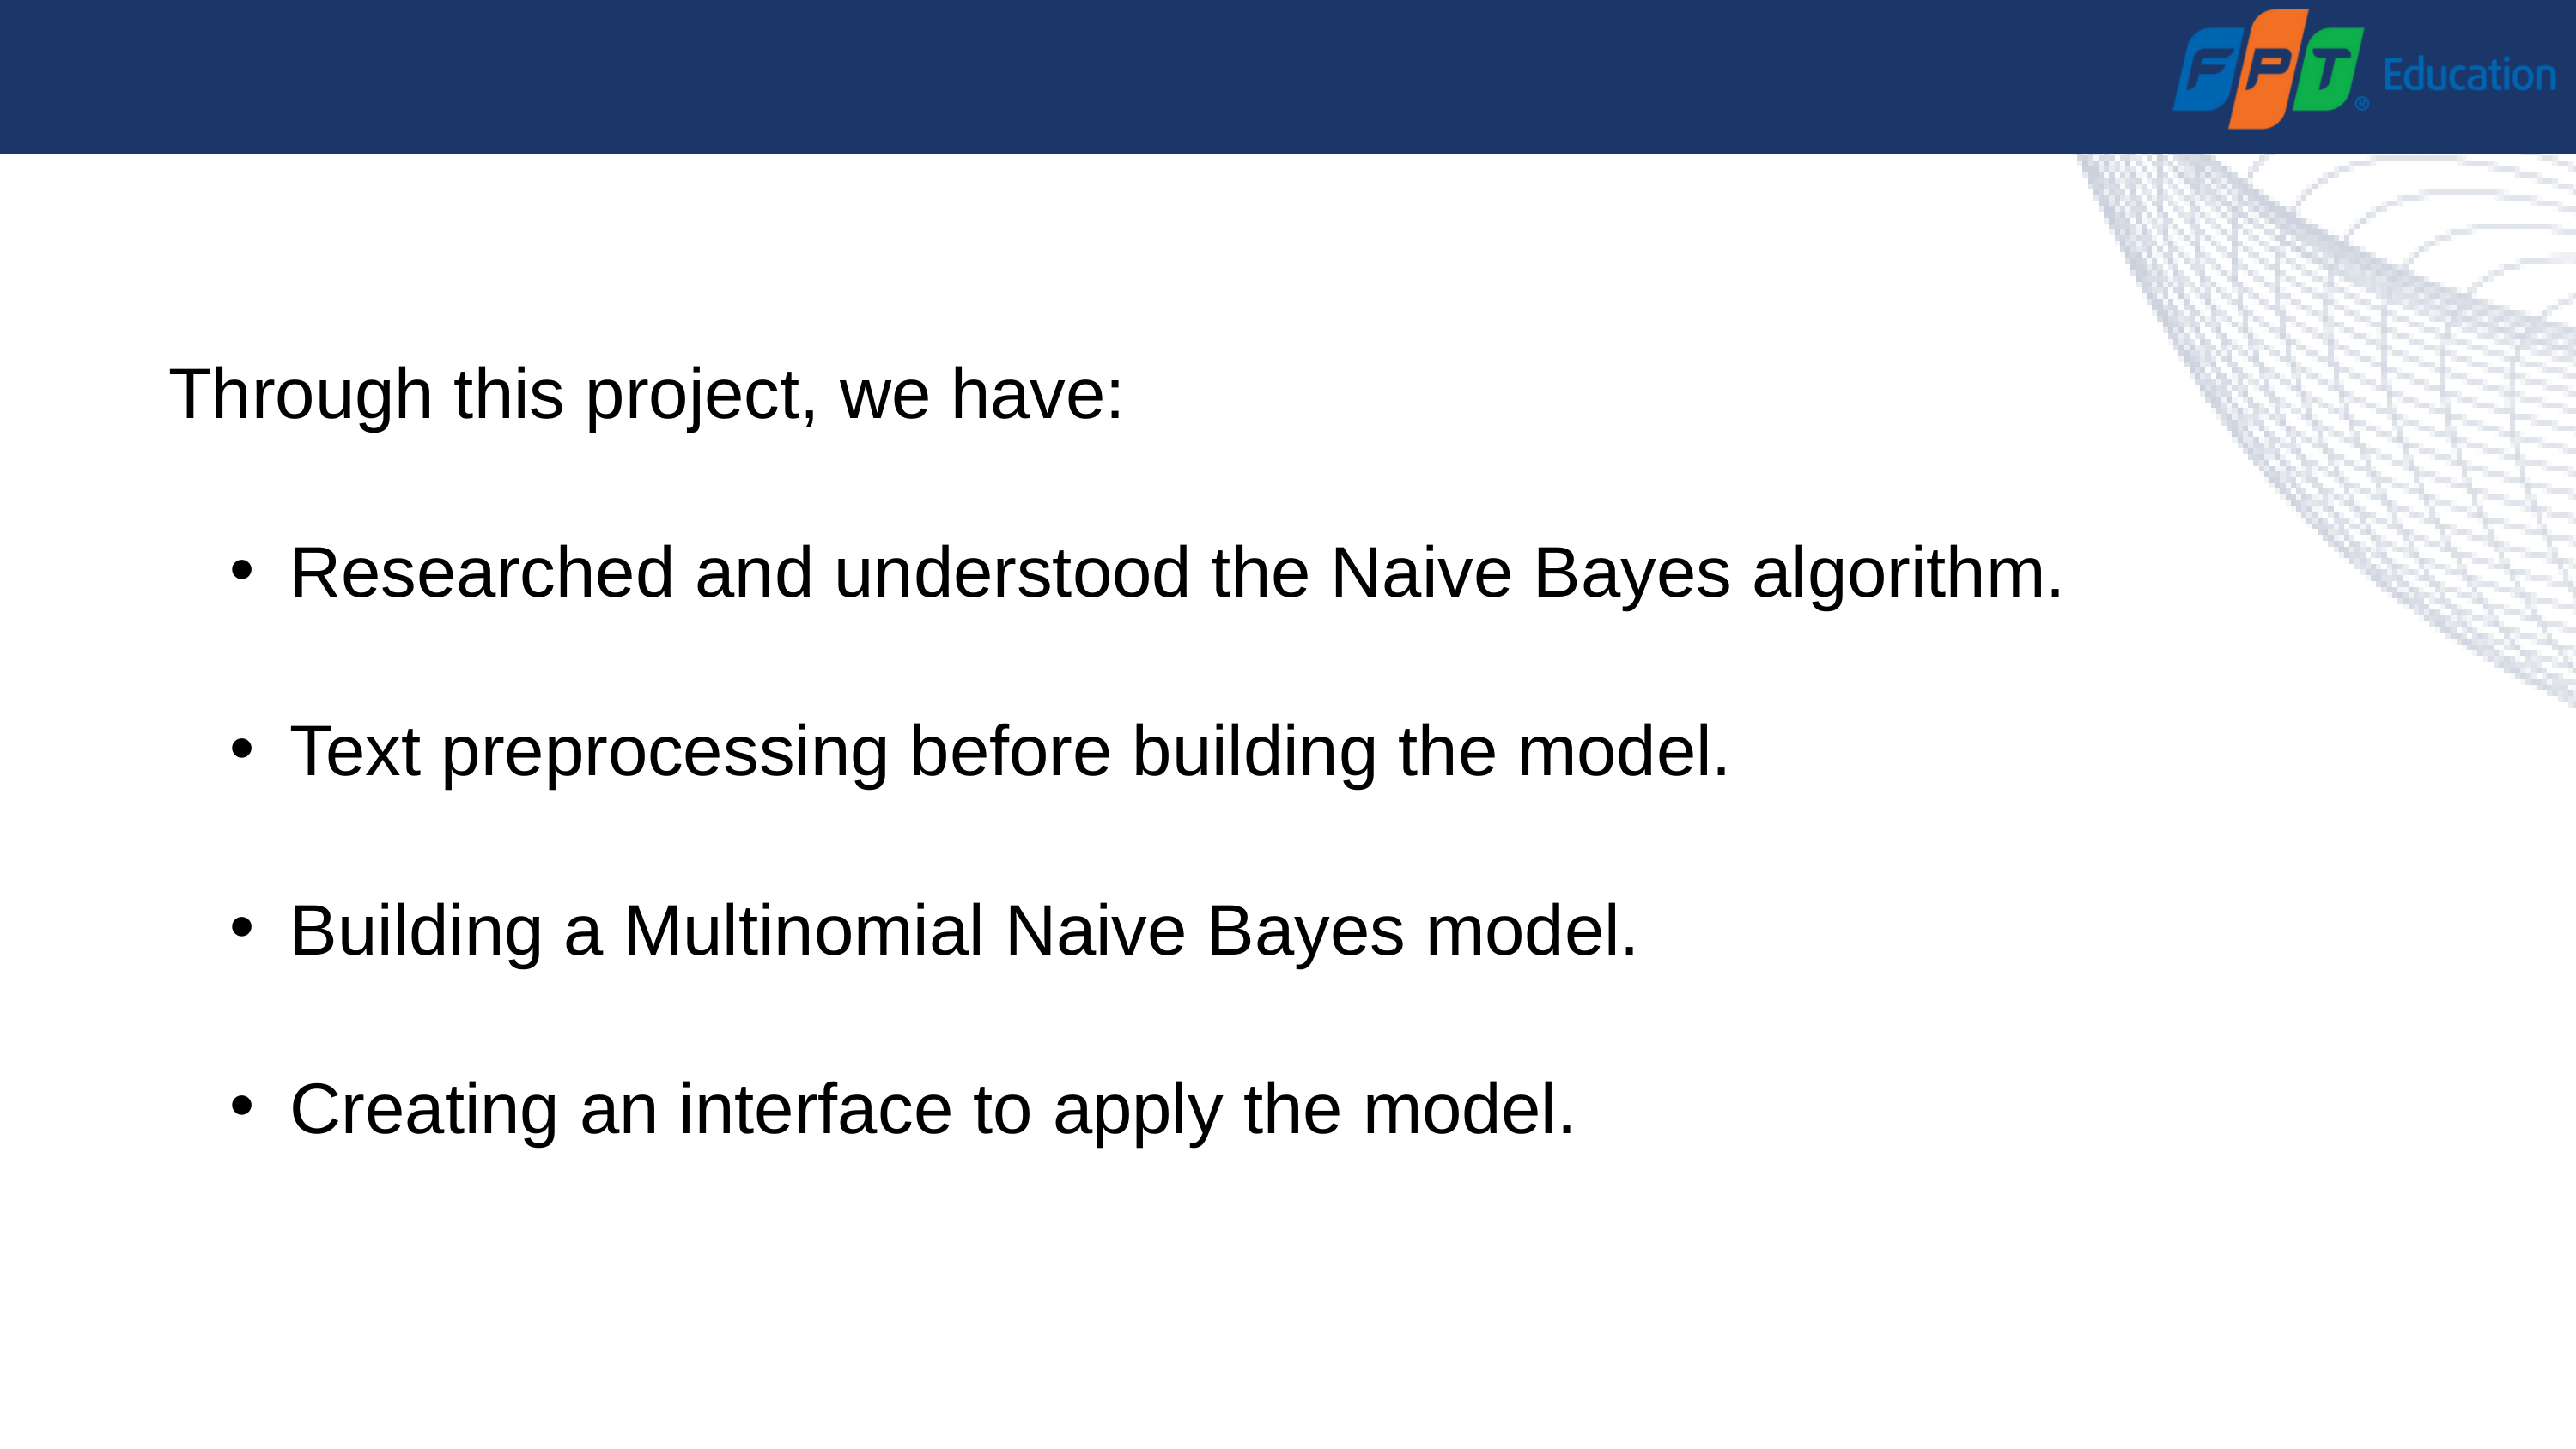

Through this project, we have:
Researched and understood the Naive Bayes algorithm.
Text preprocessing before building the model.
Building a Multinomial Naive Bayes model.
Creating an interface to apply the model.